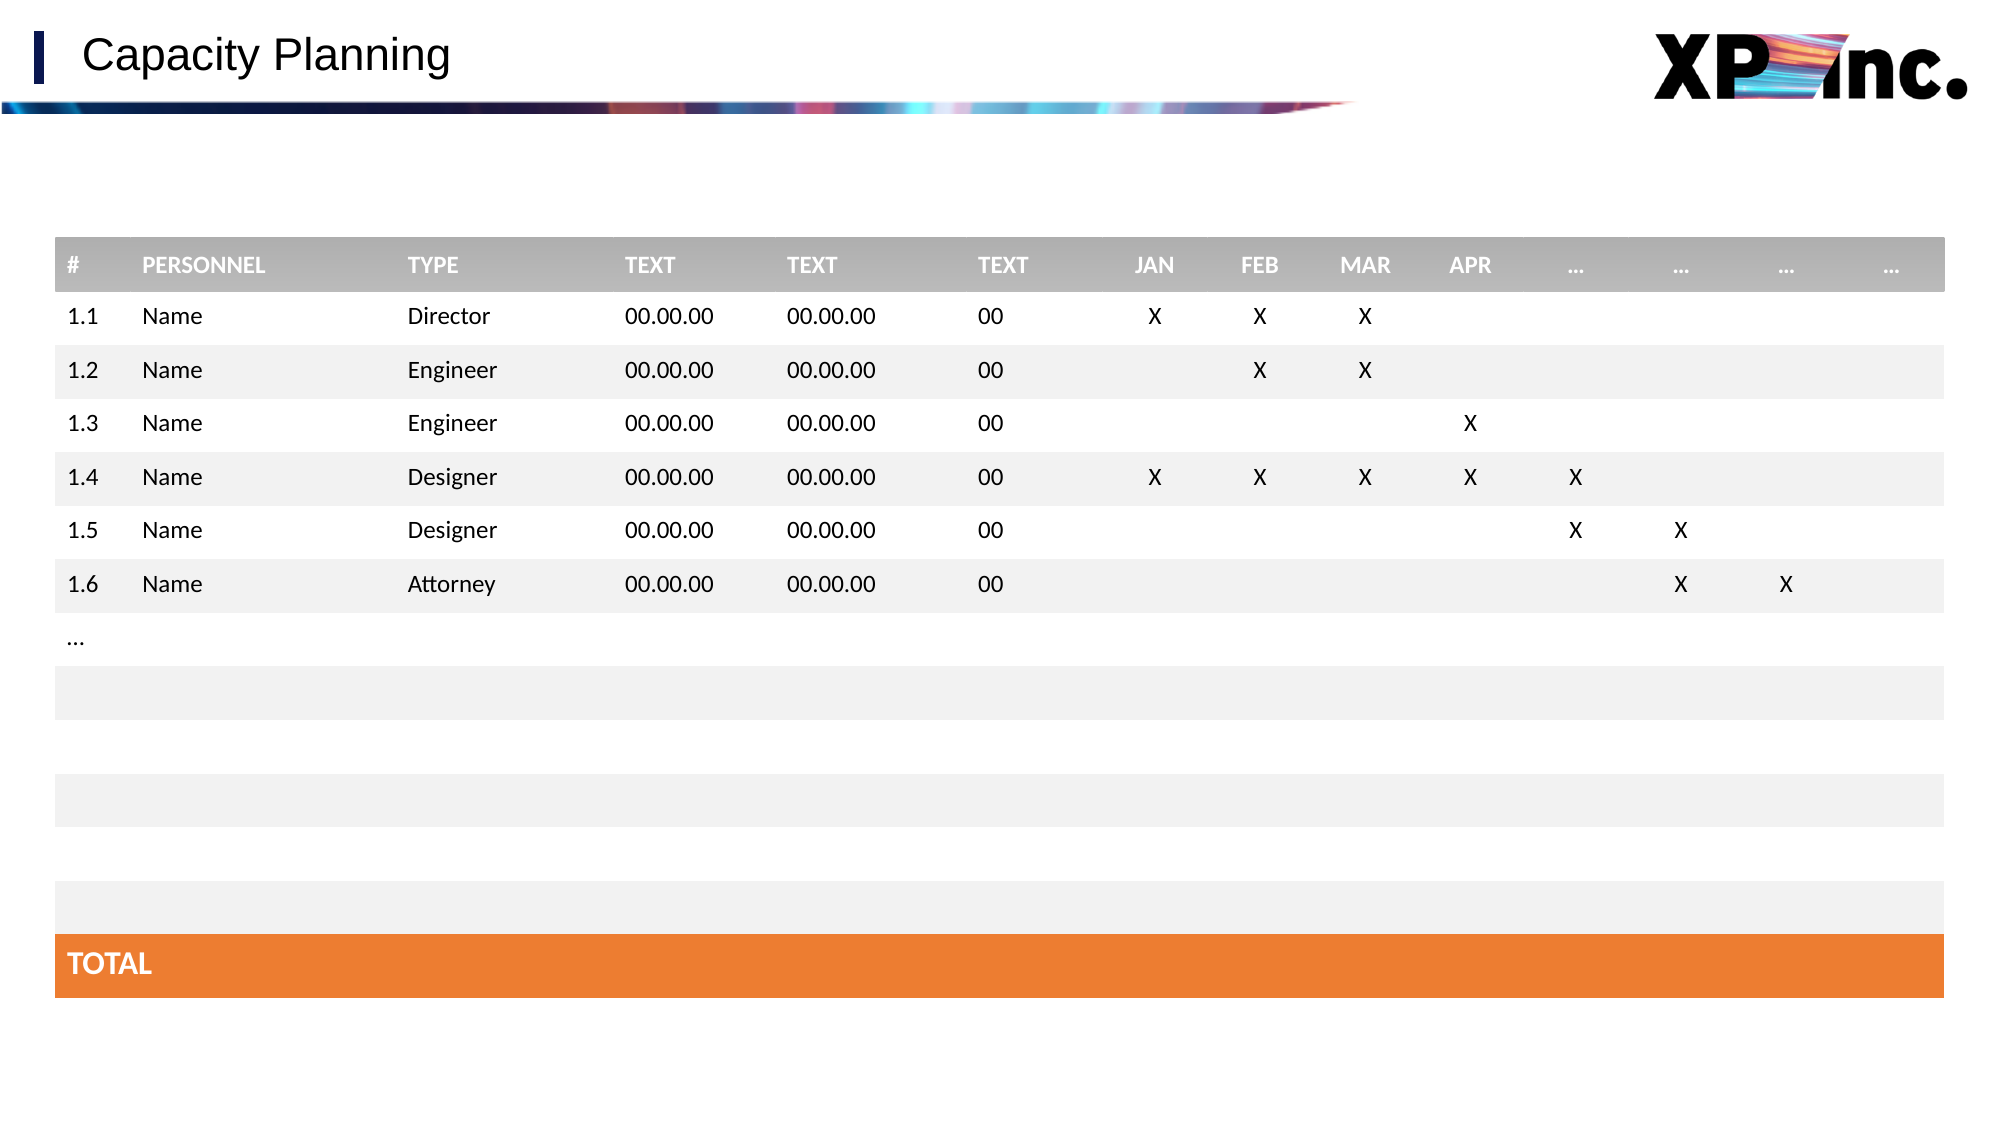

# Capacity Planning

| # | PERSONNEL | TYPE | Text | Text | Text | JAN | FEB | MAR | APR | … | … | … | … |
| --- | --- | --- | --- | --- | --- | --- | --- | --- | --- | --- | --- | --- | --- |
| 1.1 | Name | Director | 00.00.00 | 00.00.00 | 00 | X | X | X |  |  |  |  |  |
| 1.2 | Name | Engineer | 00.00.00 | 00.00.00 | 00 |  | X | X |  |  |  |  |  |
| 1.3 | Name | Engineer | 00.00.00 | 00.00.00 | 00 |  |  |  | X |  |  |  |  |
| 1.4 | Name | Designer | 00.00.00 | 00.00.00 | 00 | X | X | X | X | X |  |  |  |
| 1.5 | Name | Designer | 00.00.00 | 00.00.00 | 00 |  |  |  |  | X | X |  |  |
| 1.6 | Name | Attorney | 00.00.00 | 00.00.00 | 00 |  |  |  |  |  | X | X |  |
| … |  |  |  |  |  |  |  |  |  |  |  |  |  |
|  |  |  |  |  |  |  |  |  |  |  |  |  |  |
|  |  |  |  |  |  |  |  |  |  |  |  |  |  |
|  |  |  |  |  |  |  |  |  |  |  |  |  |  |
|  |  |  |  |  |  |  |  |  |  |  |  |  |  |
|  |  |  |  |  |  |  |  |  |  |  |  |  |  |
| TOTAL |  |  |  |  |  |  |  |  |  |  |  |  |  |